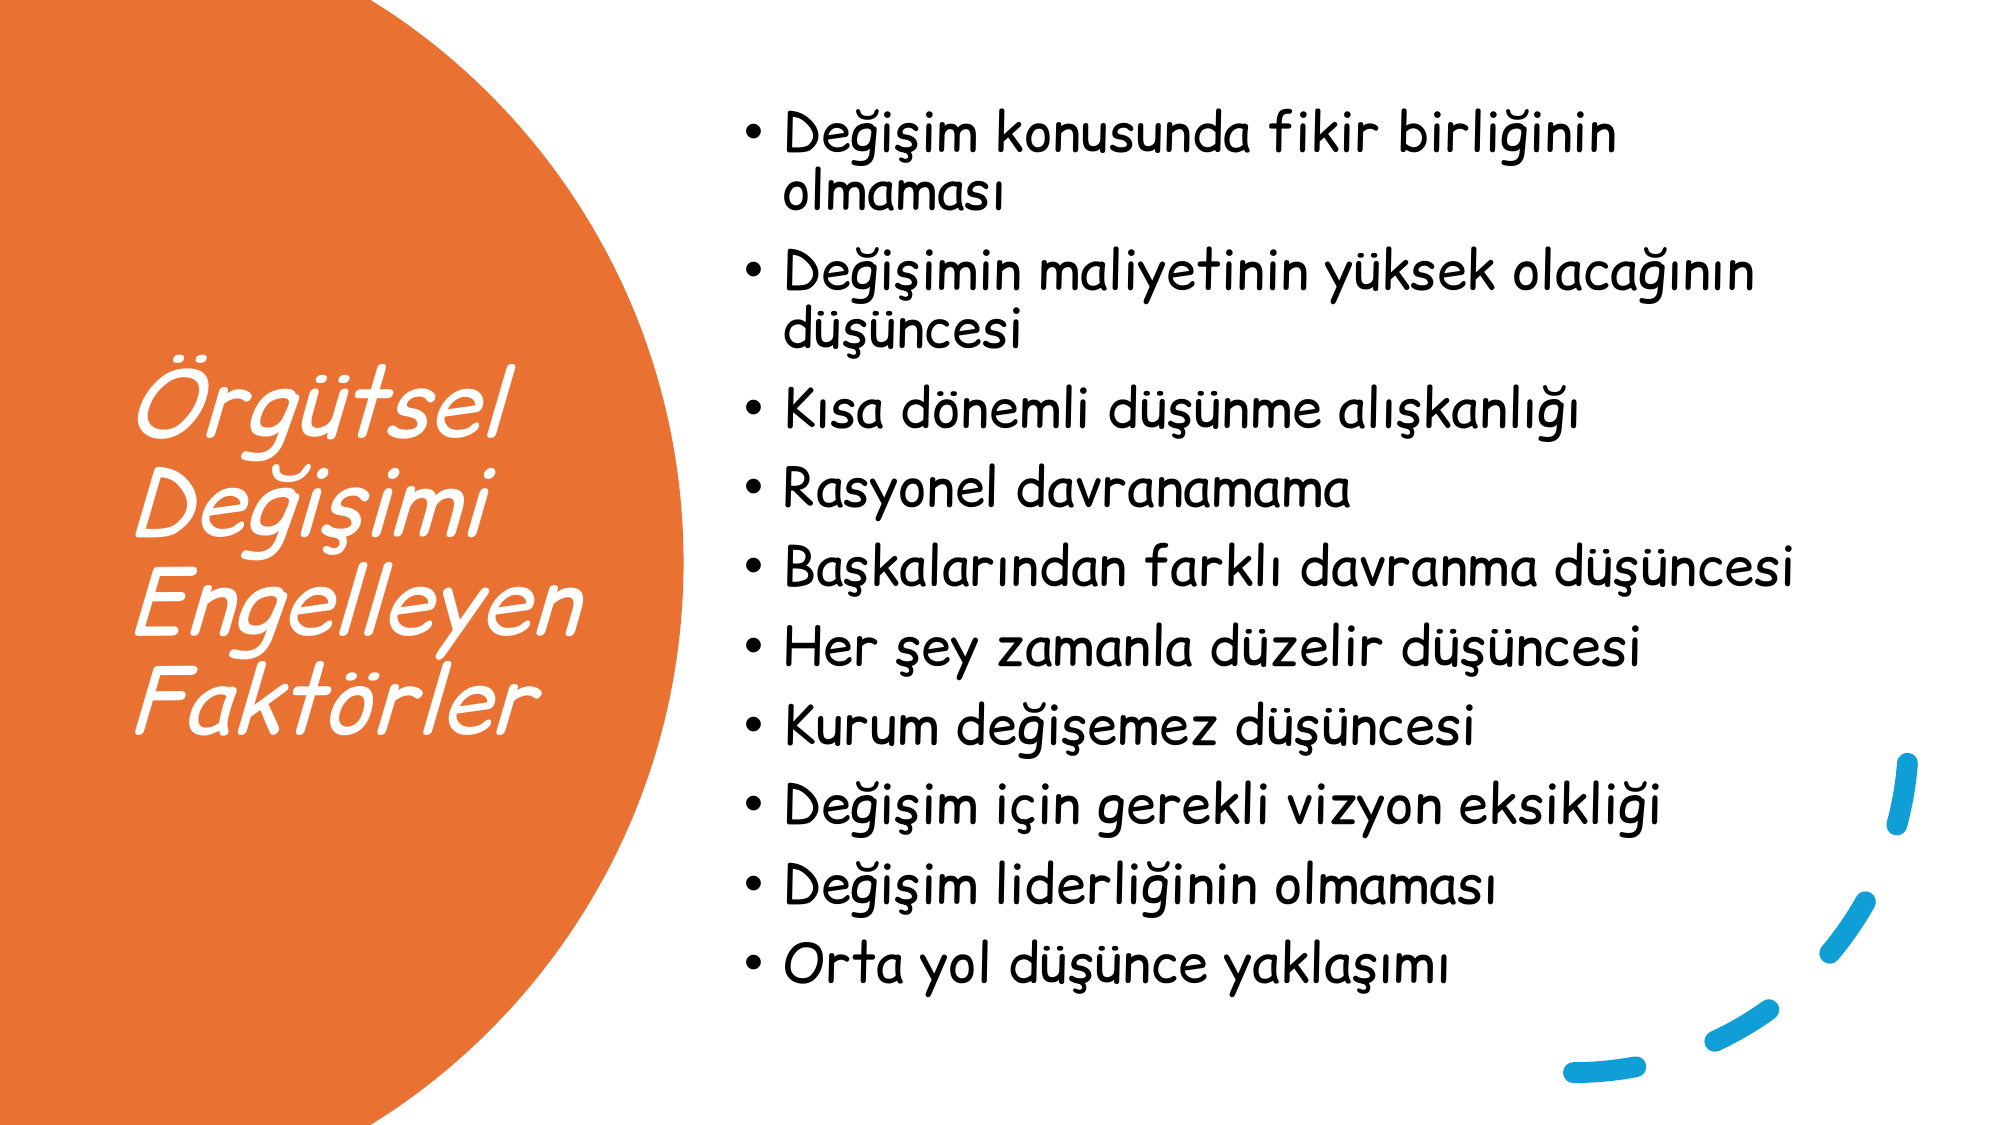

Değişim konusunda fikir birliğinin olmaması
Değişimin maliyetinin yüksek olacağının düşüncesi
Kısa dönemli düşünme alışkanlığı
Rasyonel davranamama
Başkalarından farklı davranma düşüncesi
Her şey zamanla düzelir düşüncesi
Kurum değişemez düşüncesi
Değişim için gerekli vizyon eksikliği
Değişim liderliğinin olmaması
Orta yol düşünce yaklaşımı

Örgütsel Değişimi Engelleyen Faktörler